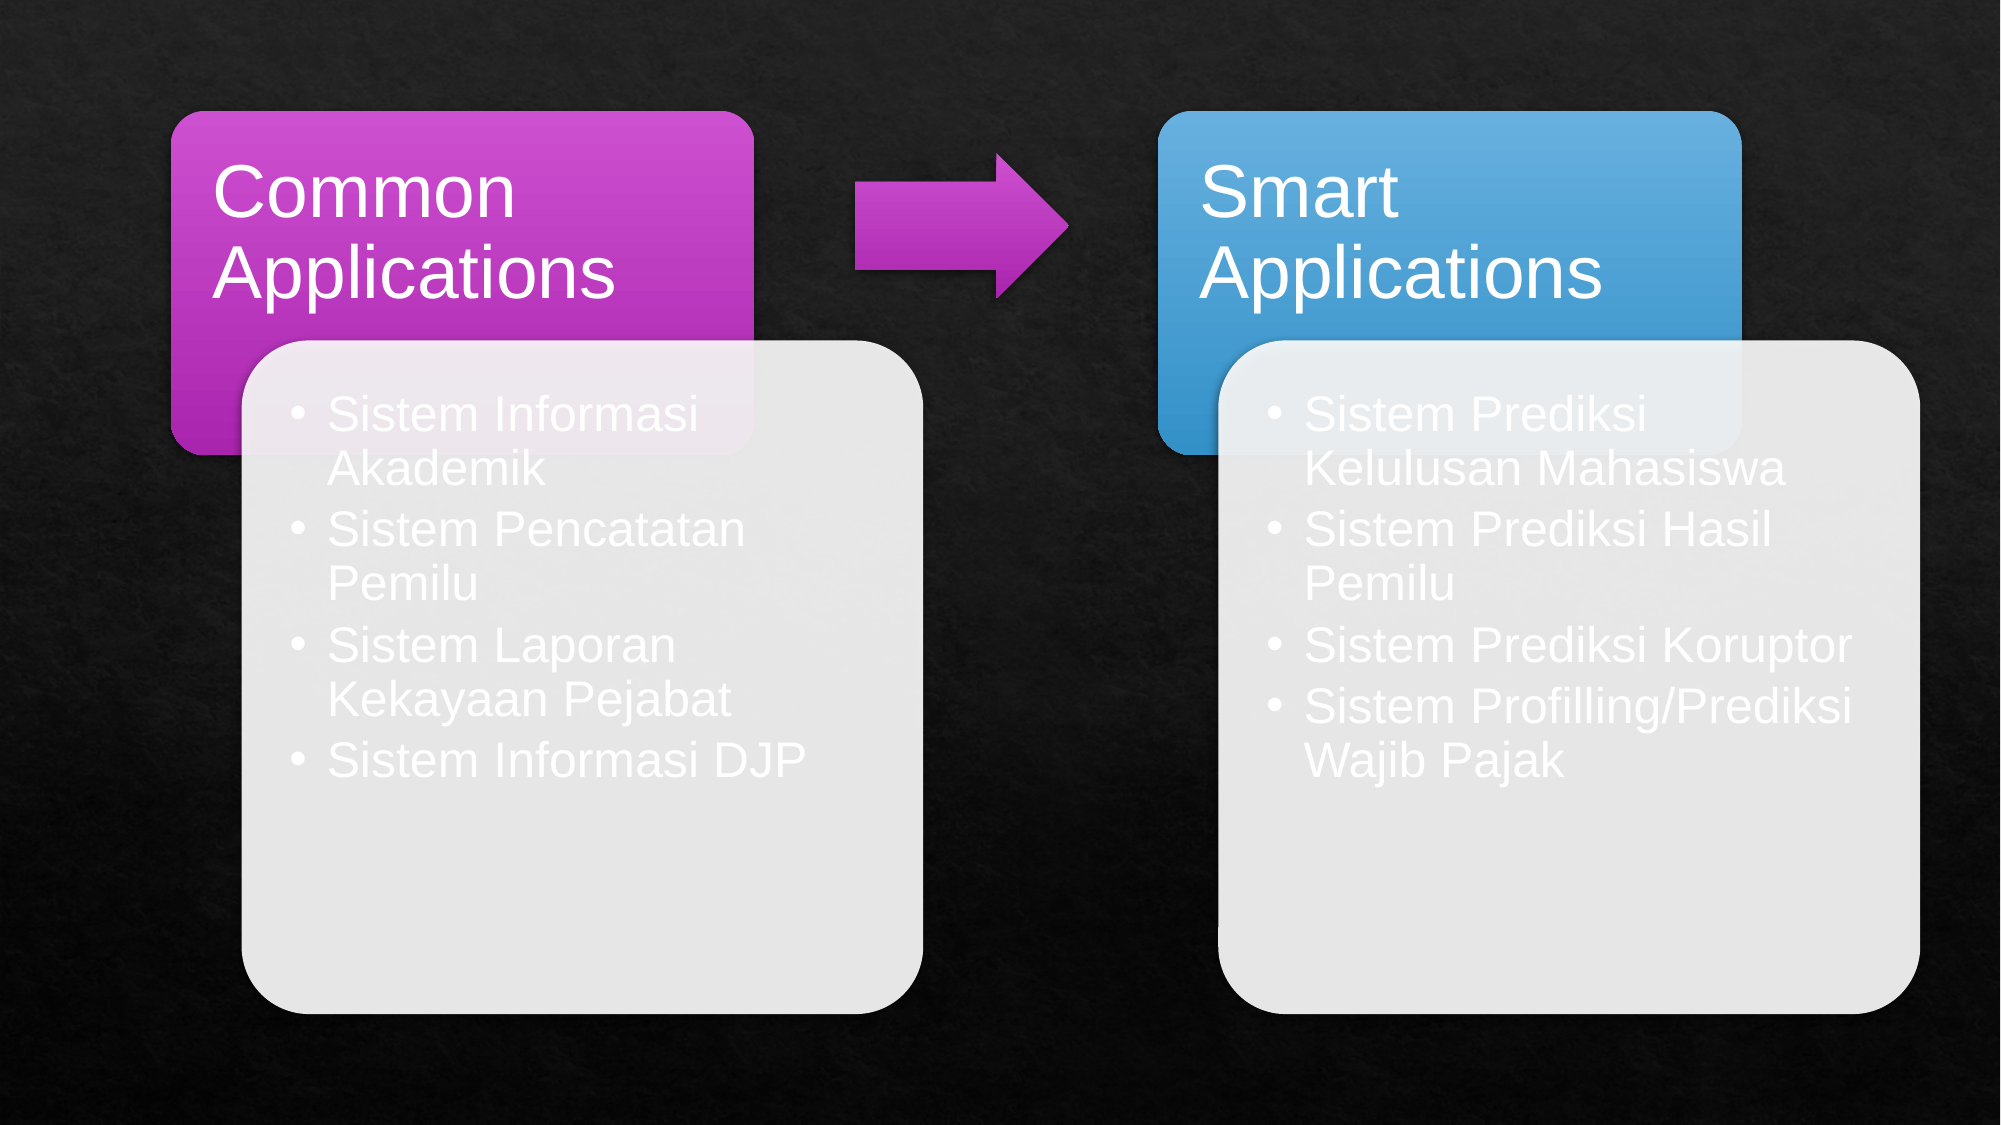

Common Applications

Smart Applications

Sistem Informasi Akademik
Sistem Pencatatan Pemilu
Sistem Laporan Kekayaan Pejabat
Sistem Informasi DJP
Sistem Prediksi Kelulusan Mahasiswa
Sistem Prediksi Hasil Pemilu
Sistem Prediksi Koruptor
Sistem Profilling/Prediksi Wajib Pajak